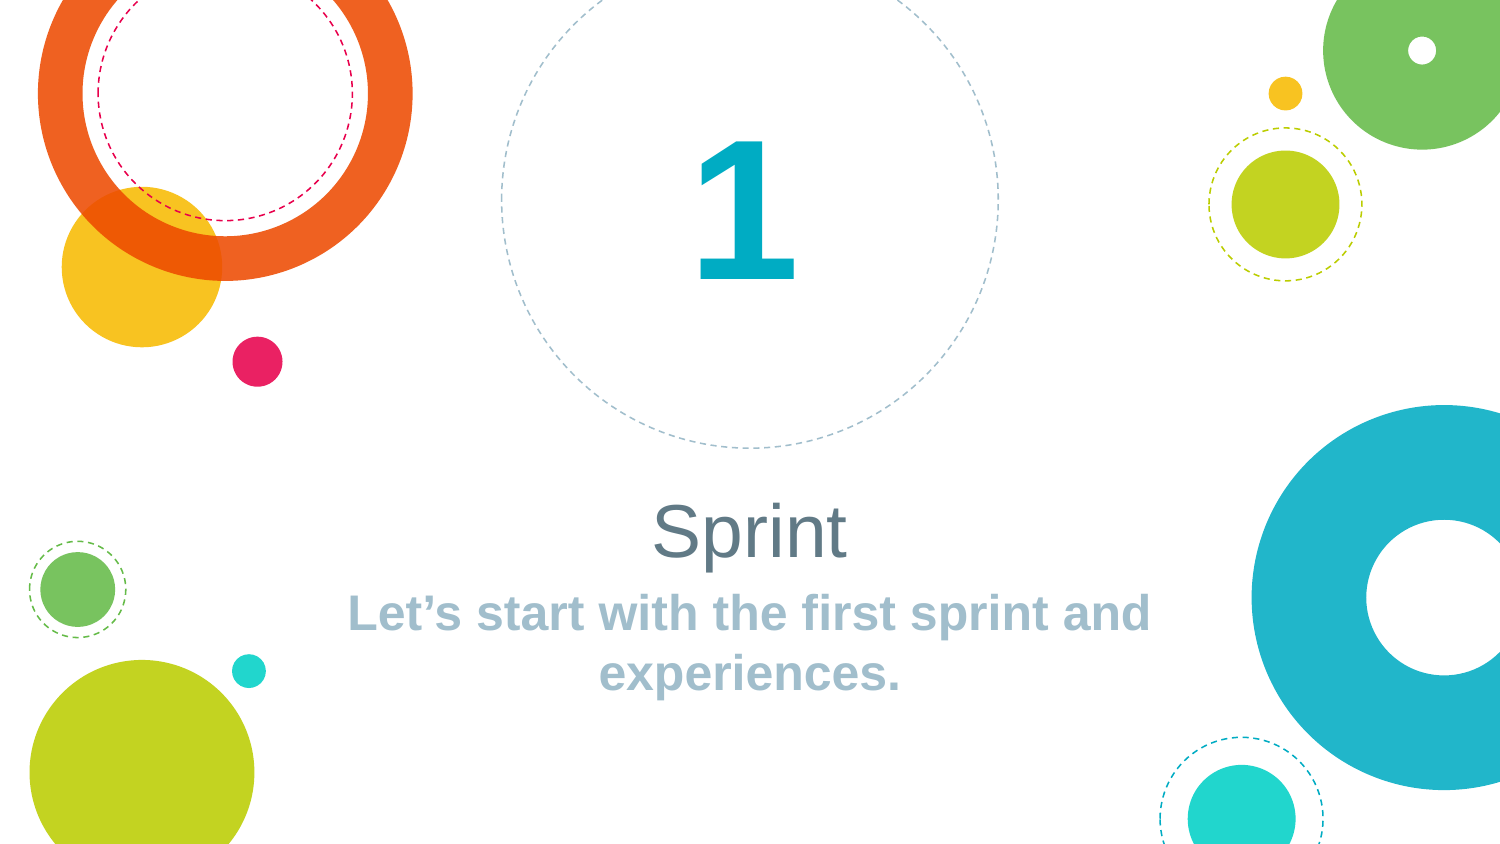

1
# Sprint
Let’s start with the first sprint and experiences.